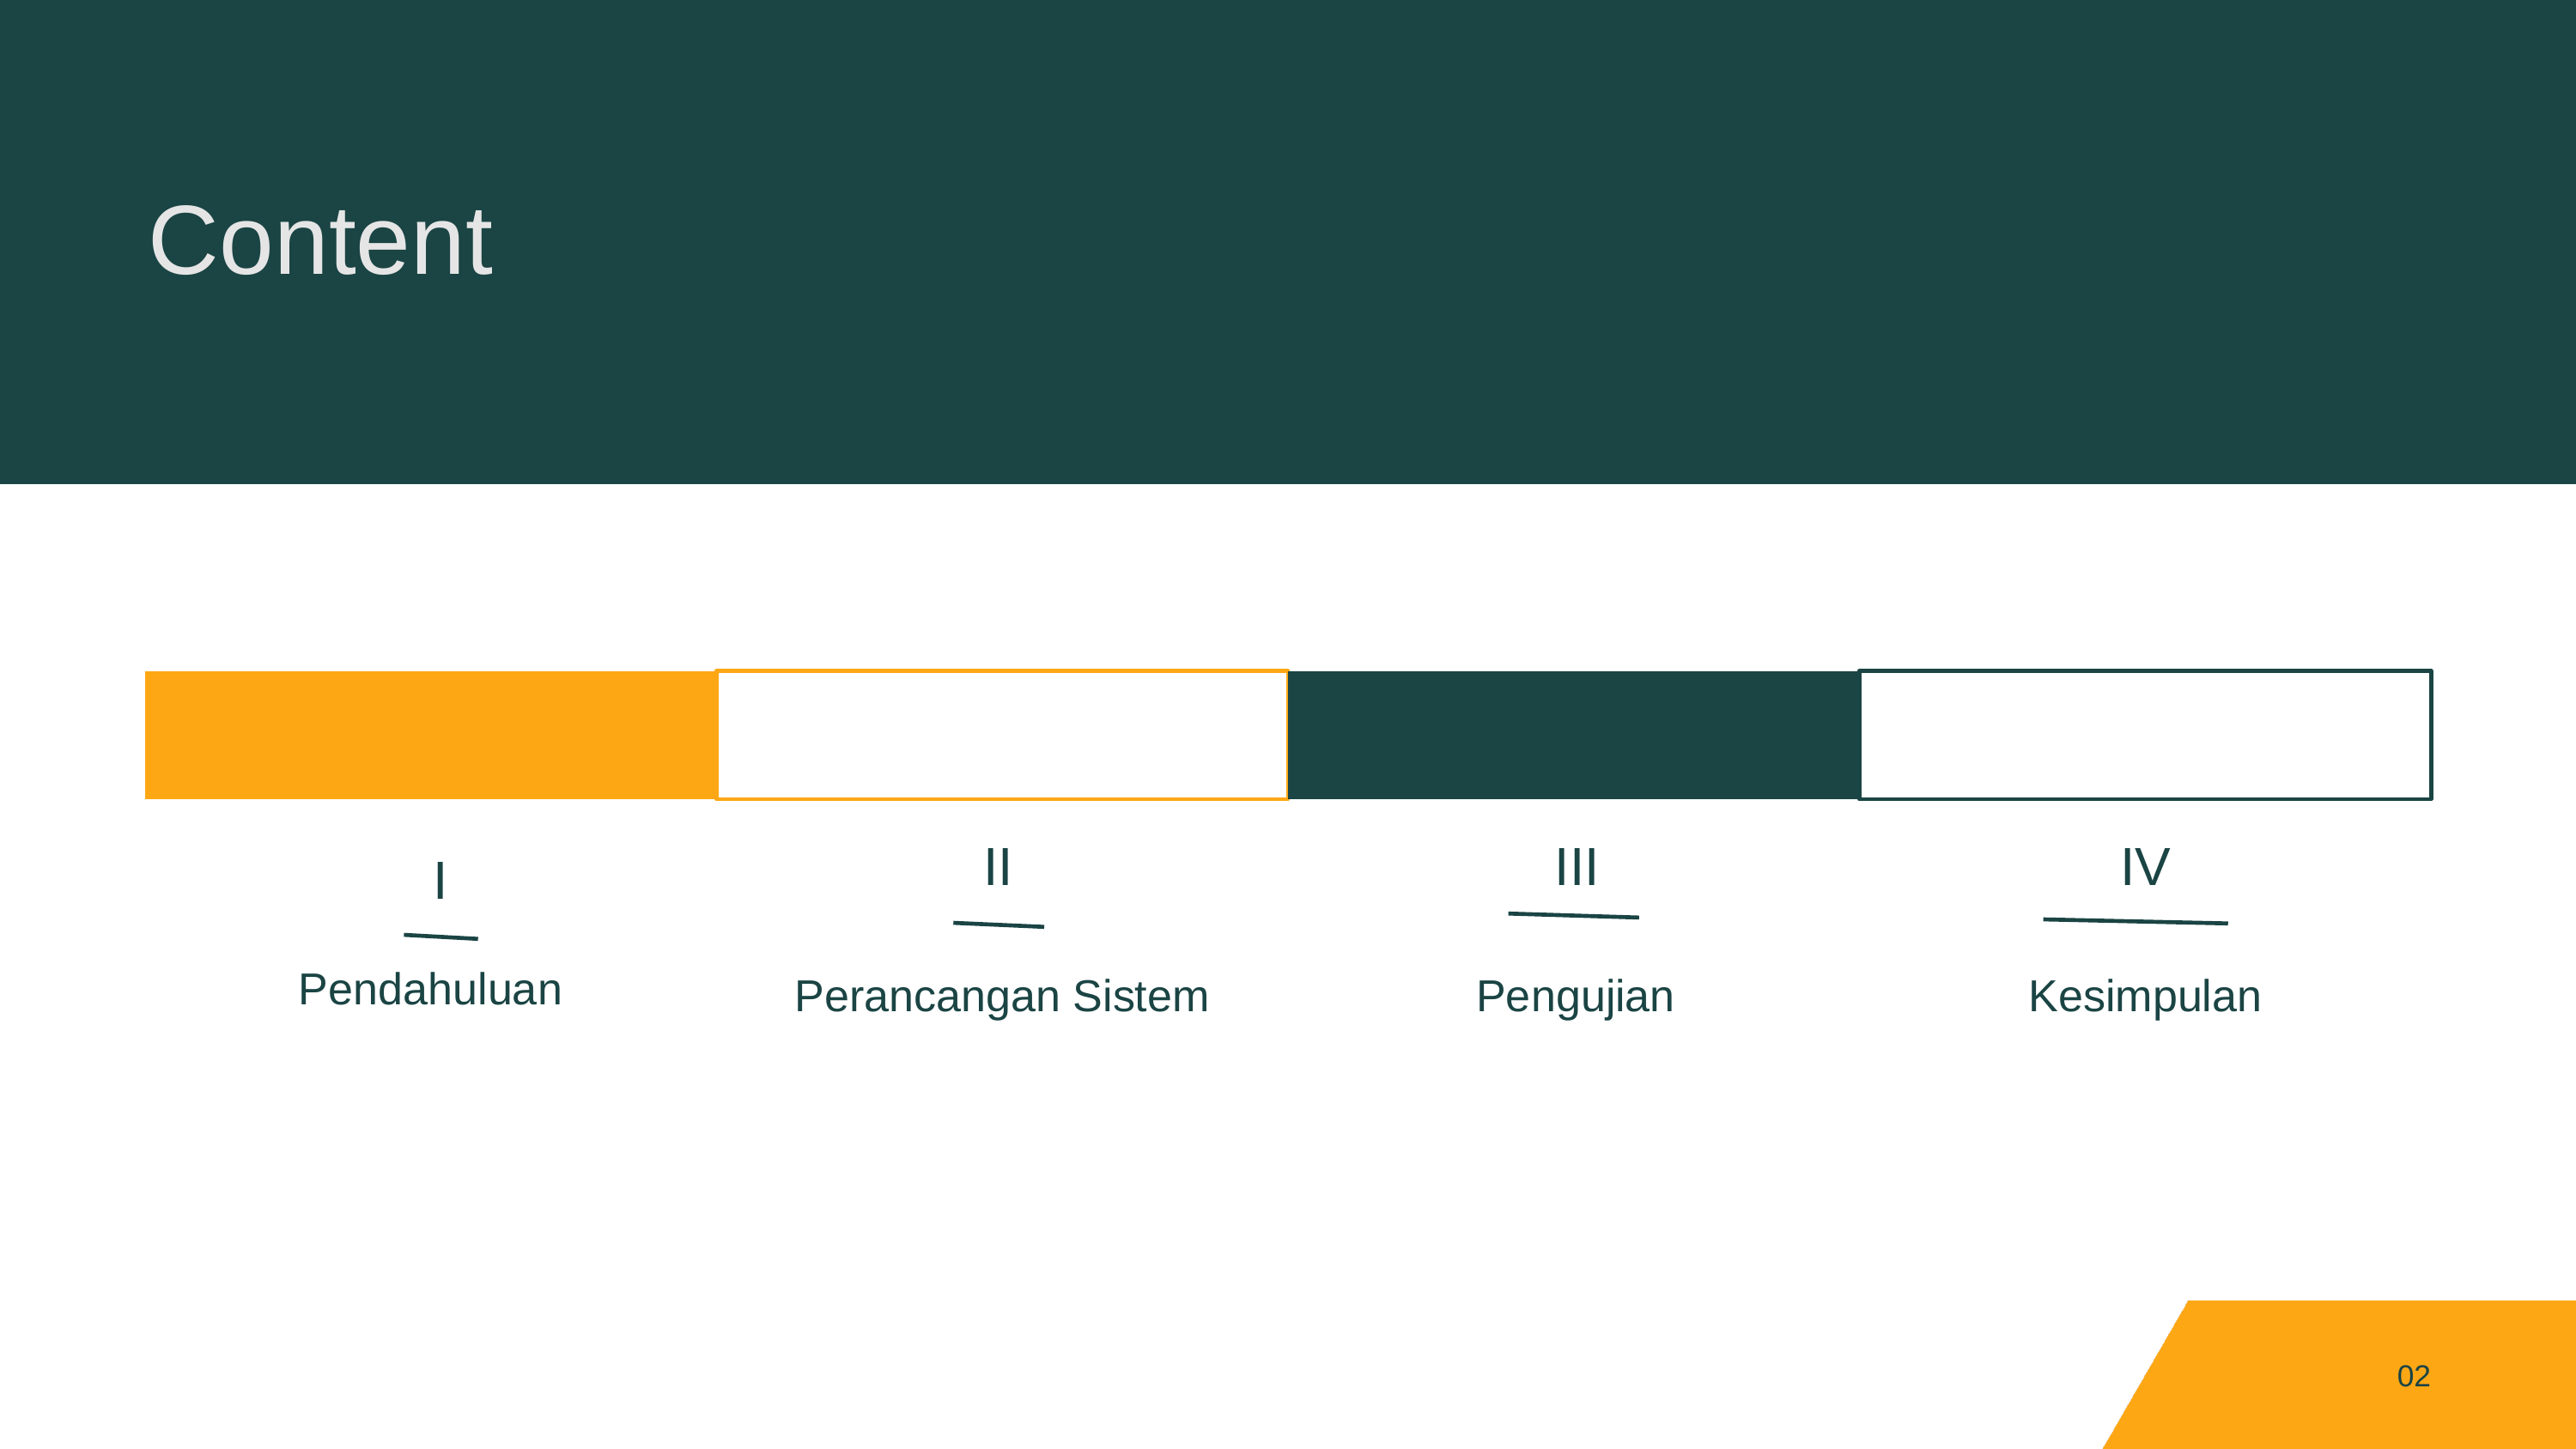

Content

IV

II

III

I

Pendahuluan
Kesimpulan
Perancangan Sistem
Pengujian

02